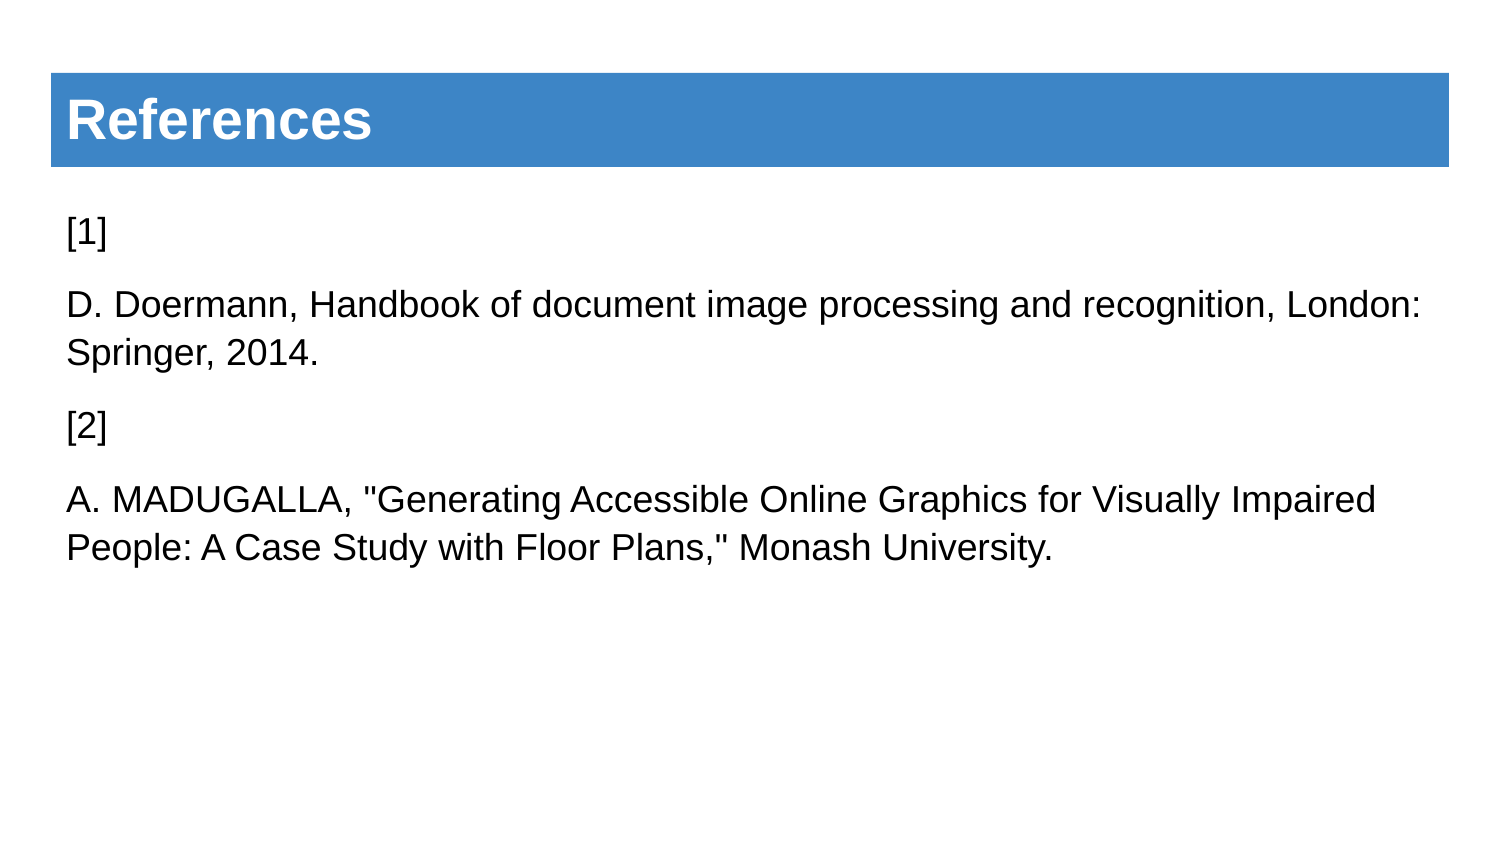

# References
[1]
D. Doermann, Handbook of document image processing and recognition, London: Springer, 2014.
[2]
A. MADUGALLA, "Generating Accessible Online Graphics for Visually Impaired People: A Case Study with Floor Plans," Monash University.